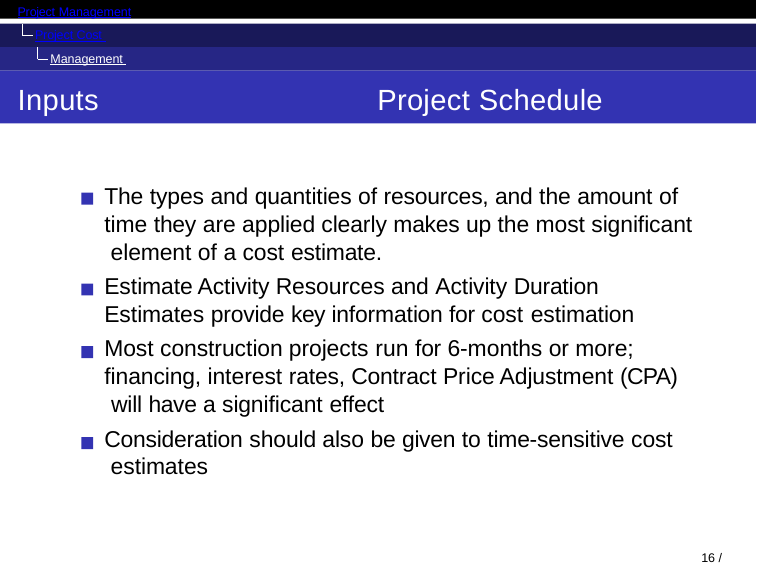

Project Management
Project Cost Management  Introduction

Inputs
Project Schedule
The types and quantities of resources, and the amount of  time they are applied clearly makes up the most significant  element of a cost estimate.
Estimate Activity Resources and Activity Duration  Estimates provide key information for cost estimation
Most construction projects run for 6-months or more;  financing, interest rates, Contract Price Adjustment (CPA)  will have a significant effect
Consideration should also be given to time-sensitive cost  estimates

16 / 128